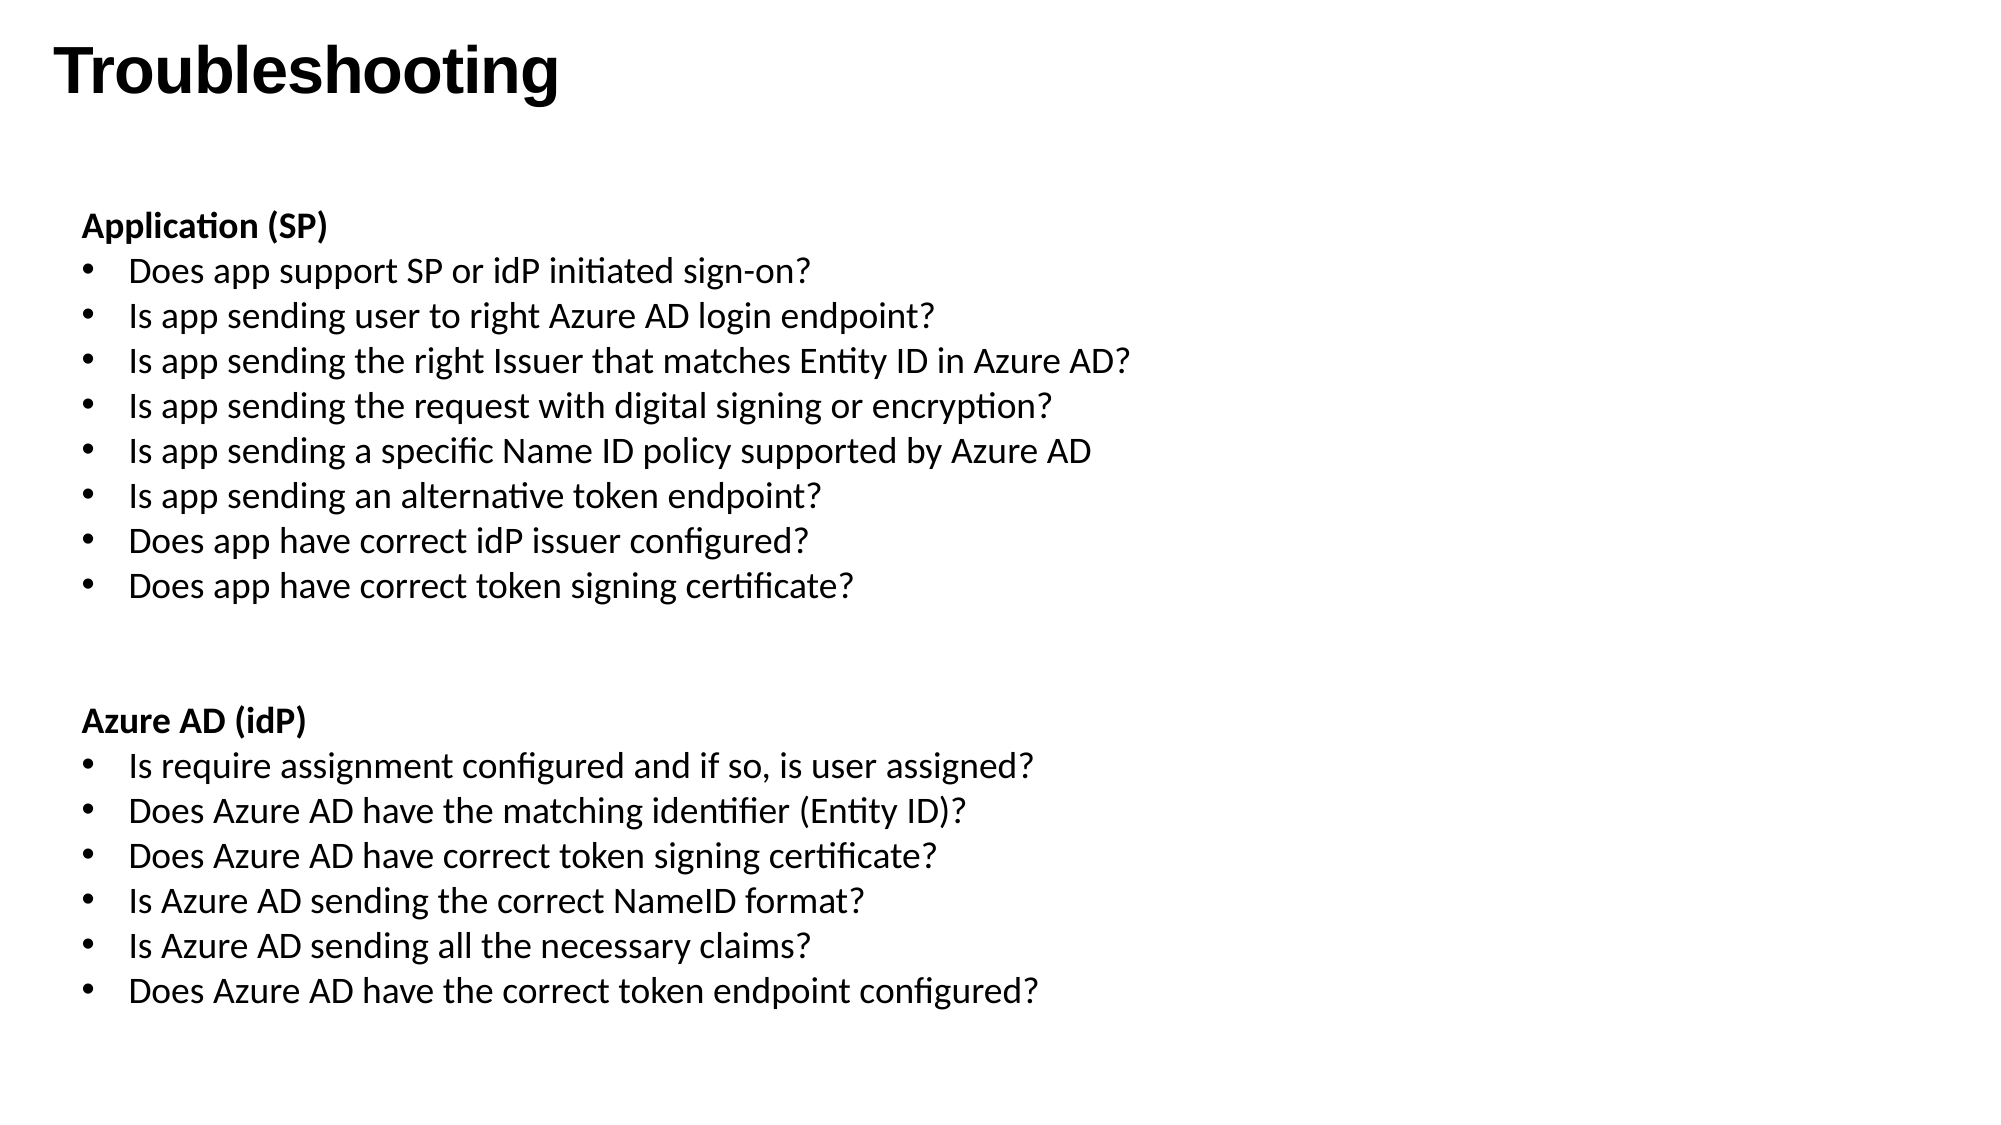

# Troubleshooting
Application (SP)
Does app support SP or idP initiated sign-on?
Is app sending user to right Azure AD login endpoint?
Is app sending the right Issuer that matches Entity ID in Azure AD?
Is app sending the request with digital signing or encryption?
Is app sending a specific Name ID policy supported by Azure AD
Is app sending an alternative token endpoint?
Does app have correct idP issuer configured?
Does app have correct token signing certificate?

Azure AD (idP)
Is require assignment configured and if so, is user assigned?
Does Azure AD have the matching identifier (Entity ID)?
Does Azure AD have correct token signing certificate?
Is Azure AD sending the correct NameID format?
Is Azure AD sending all the necessary claims?
Does Azure AD have the correct token endpoint configured?